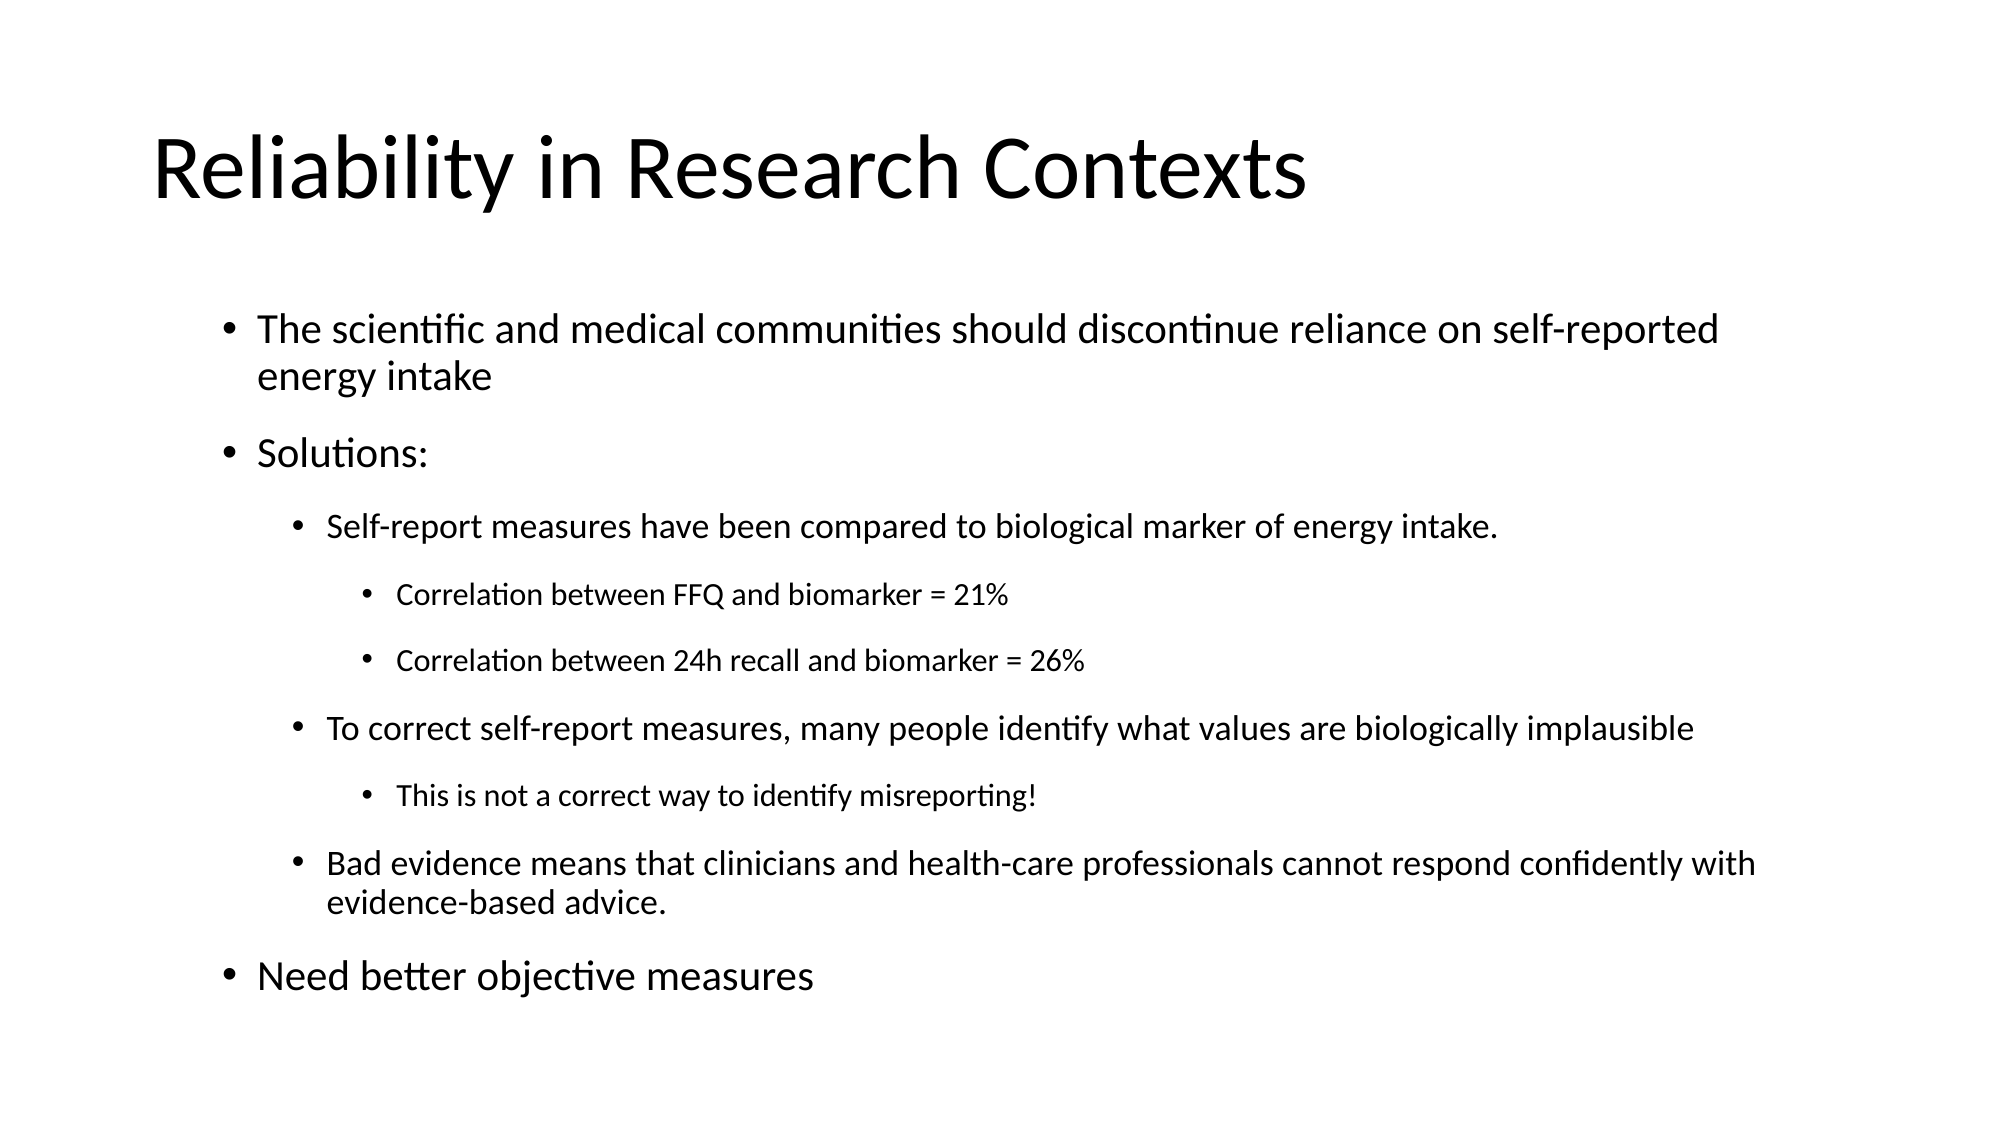

# Reliability in Research Contexts
The scientific and medical communities should discontinue reliance on self-reported energy intake
Solutions:
Self-report measures have been compared to biological marker of energy intake.
Correlation between FFQ and biomarker = 21%
Correlation between 24h recall and biomarker = 26%
To correct self-report measures, many people identify what values are biologically implausible
This is not a correct way to identify misreporting!
Bad evidence means that clinicians and health-care professionals cannot respond confidently with evidence-based advice.
Need better objective measures